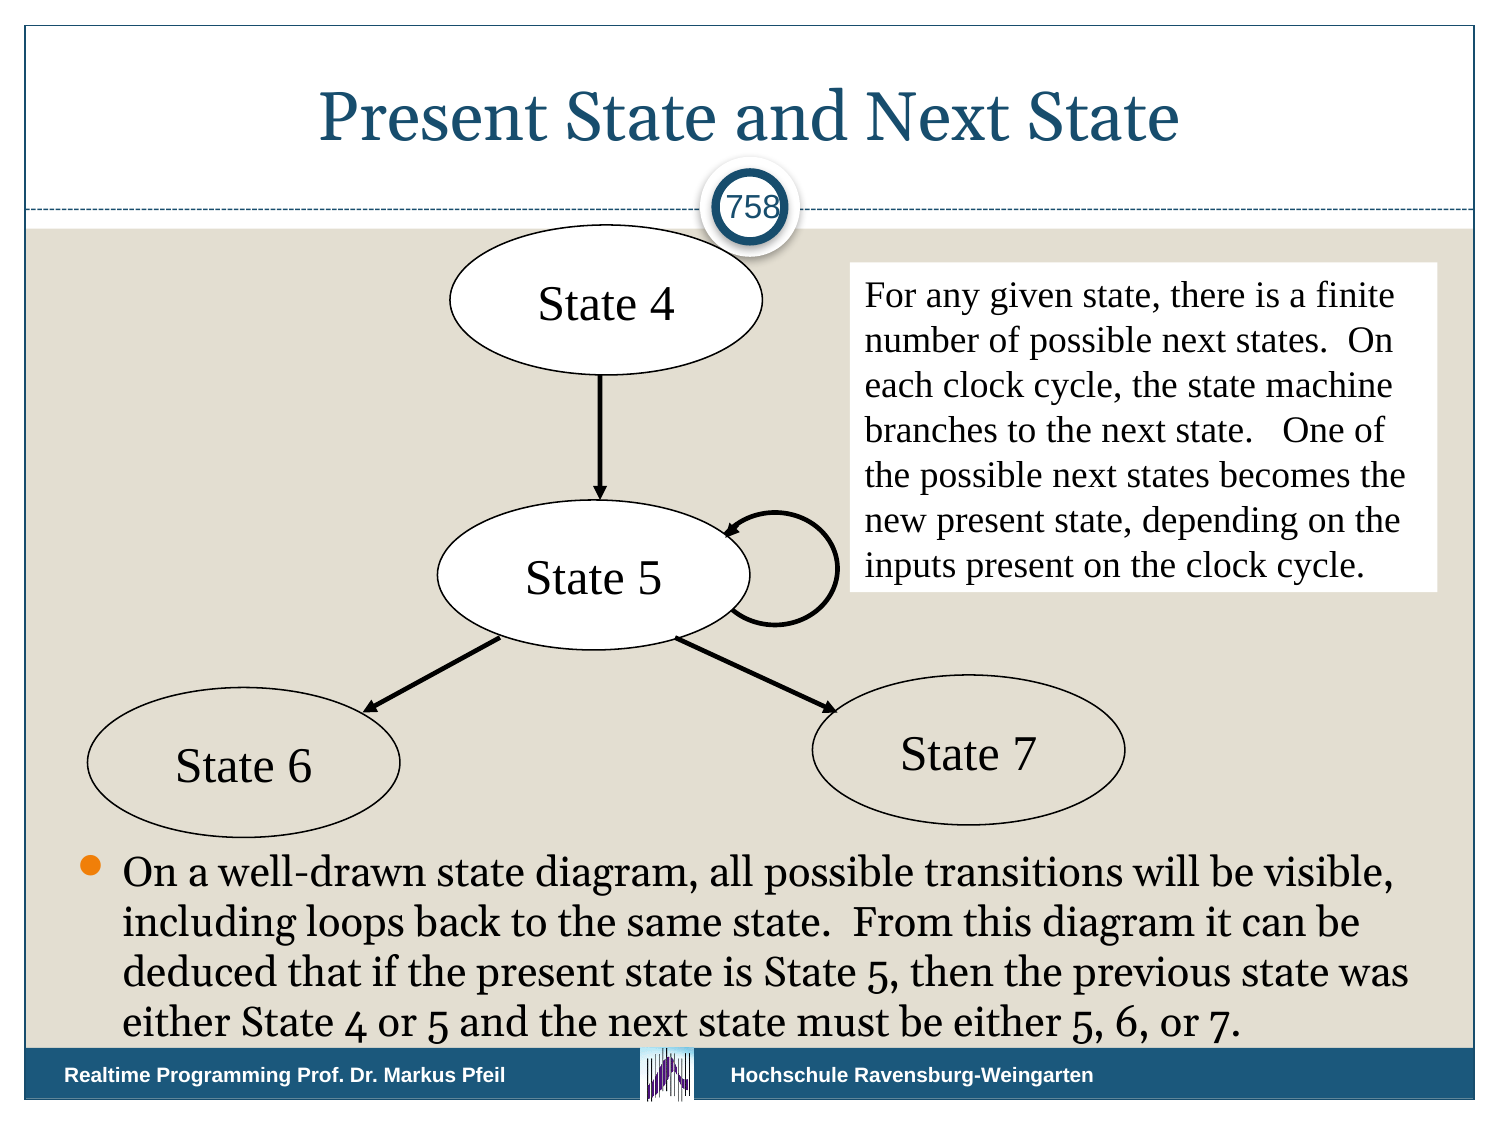

# Present State and Next State
758
State 4

State 5

State 7
State 6
For any given state, there is a finite number of possible next states.  On each clock cycle, the state machine branches to the next state.   One of the possible next states becomes the new present state, depending on the inputs present on the clock cycle.
On a well-drawn state diagram, all possible transitions will be visible, including loops back to the same state.  From this diagram it can be deduced that if the present state is State 5, then the previous state was either State 4 or 5 and the next state must be either 5, 6, or 7.
Realtime Programming Prof. Dr. Markus Pfeil